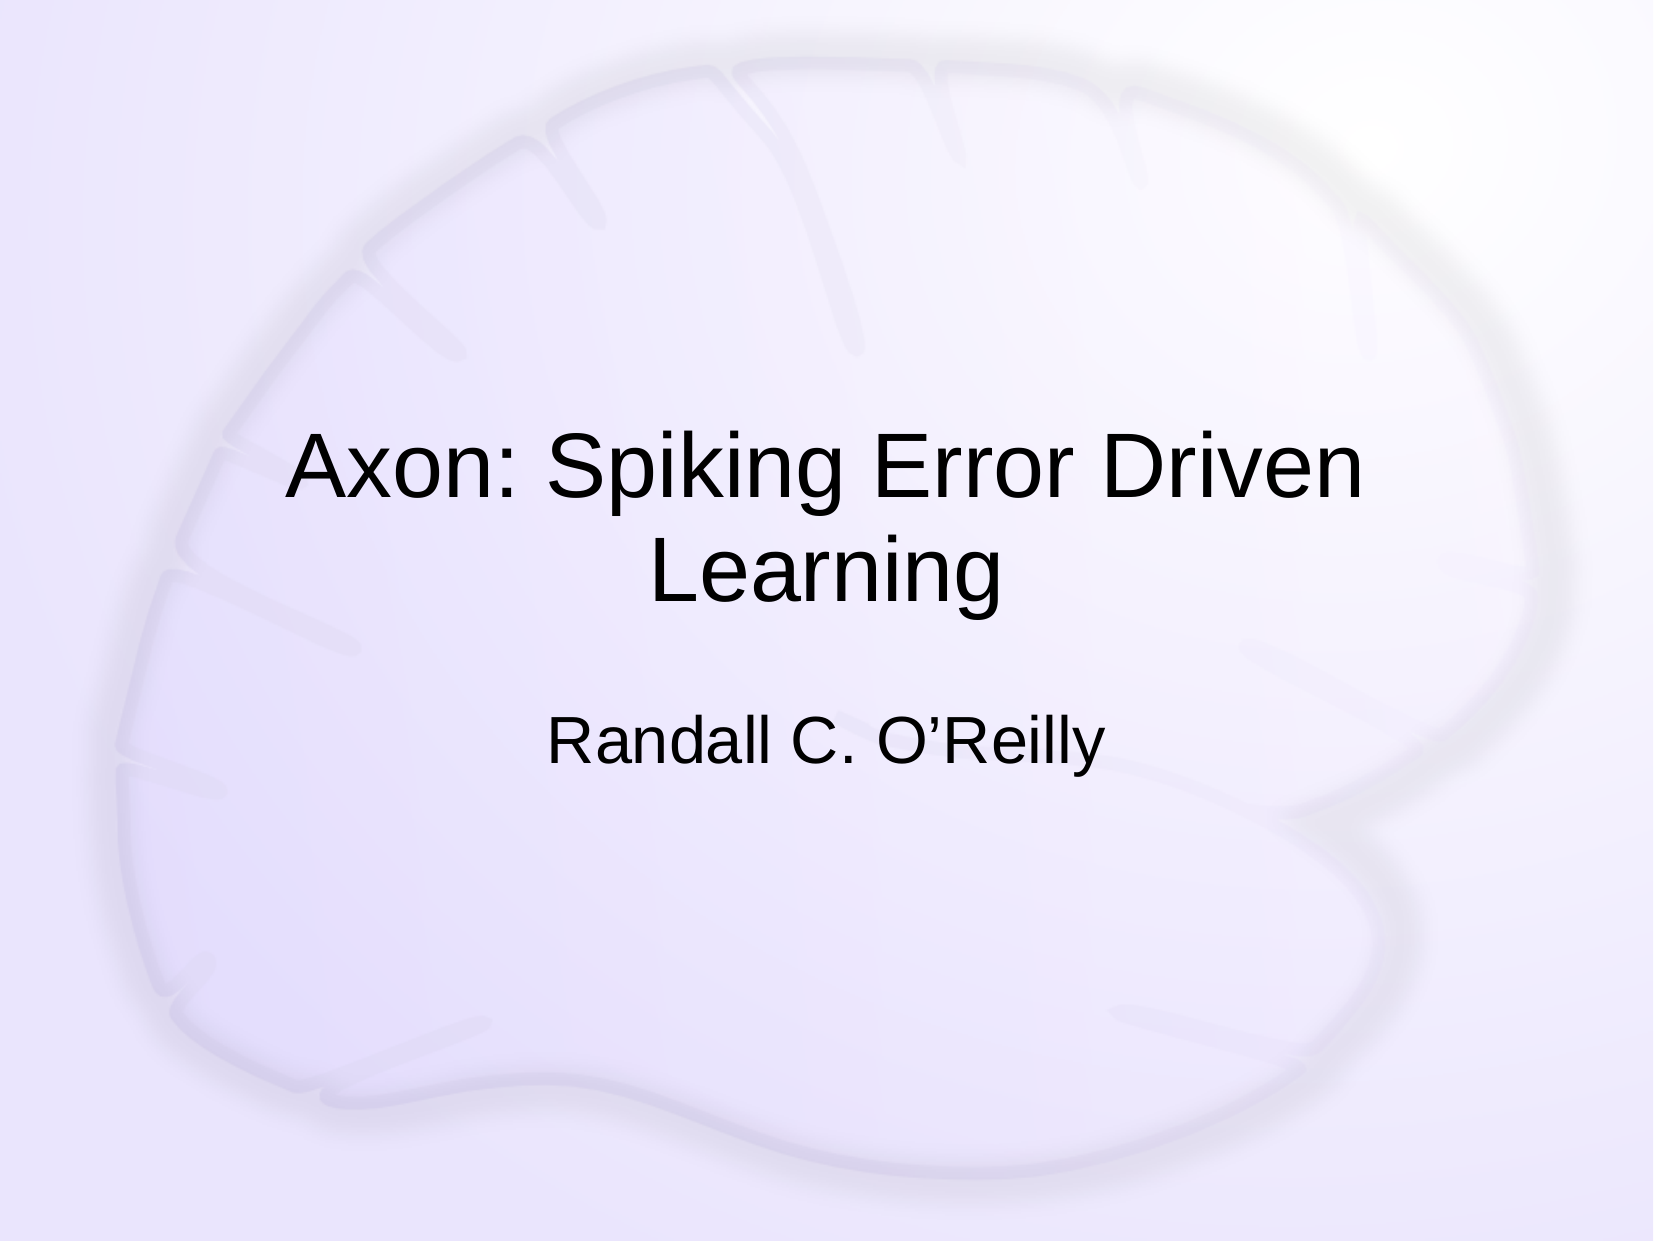

# Axon: Spiking Error Driven Learning
Randall C. O’Reilly